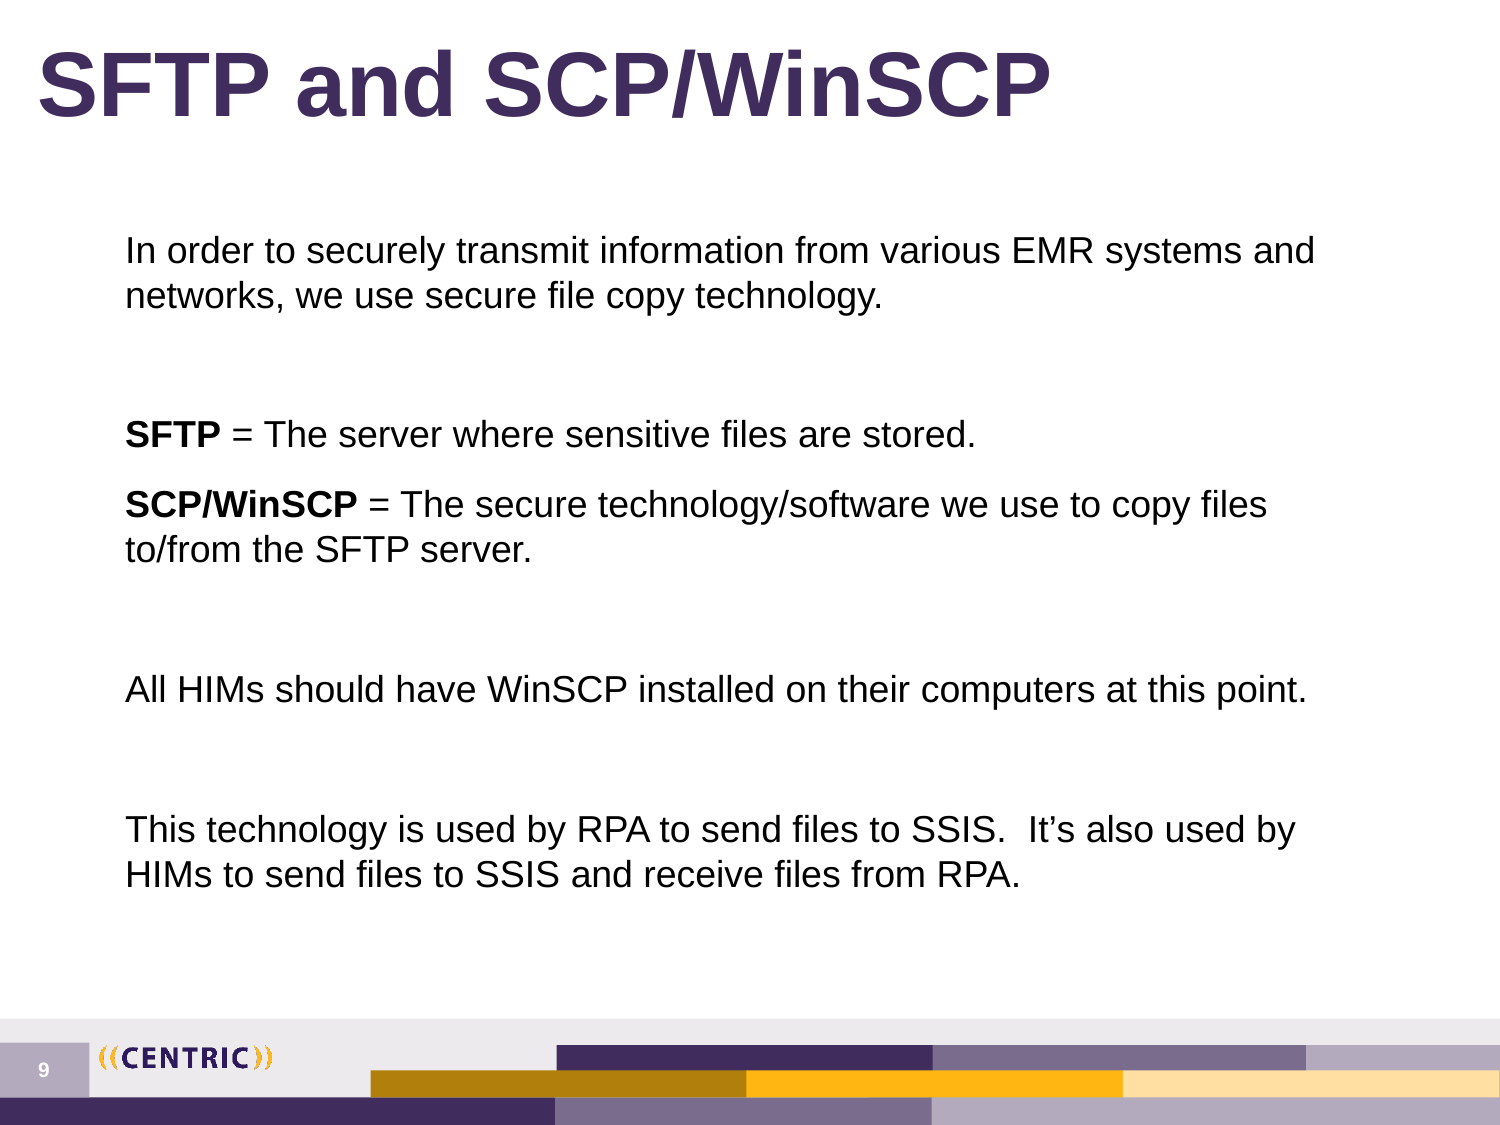

# SFTP and SCP/WinSCP
In order to securely transmit information from various EMR systems and networks, we use secure file copy technology.

SFTP = The server where sensitive files are stored.
SCP/WinSCP = The secure technology/software we use to copy files to/from the SFTP server.

All HIMs should have WinSCP installed on their computers at this point.

This technology is used by RPA to send files to SSIS.  It’s also used by HIMs to send files to SSIS and receive files from RPA.

9